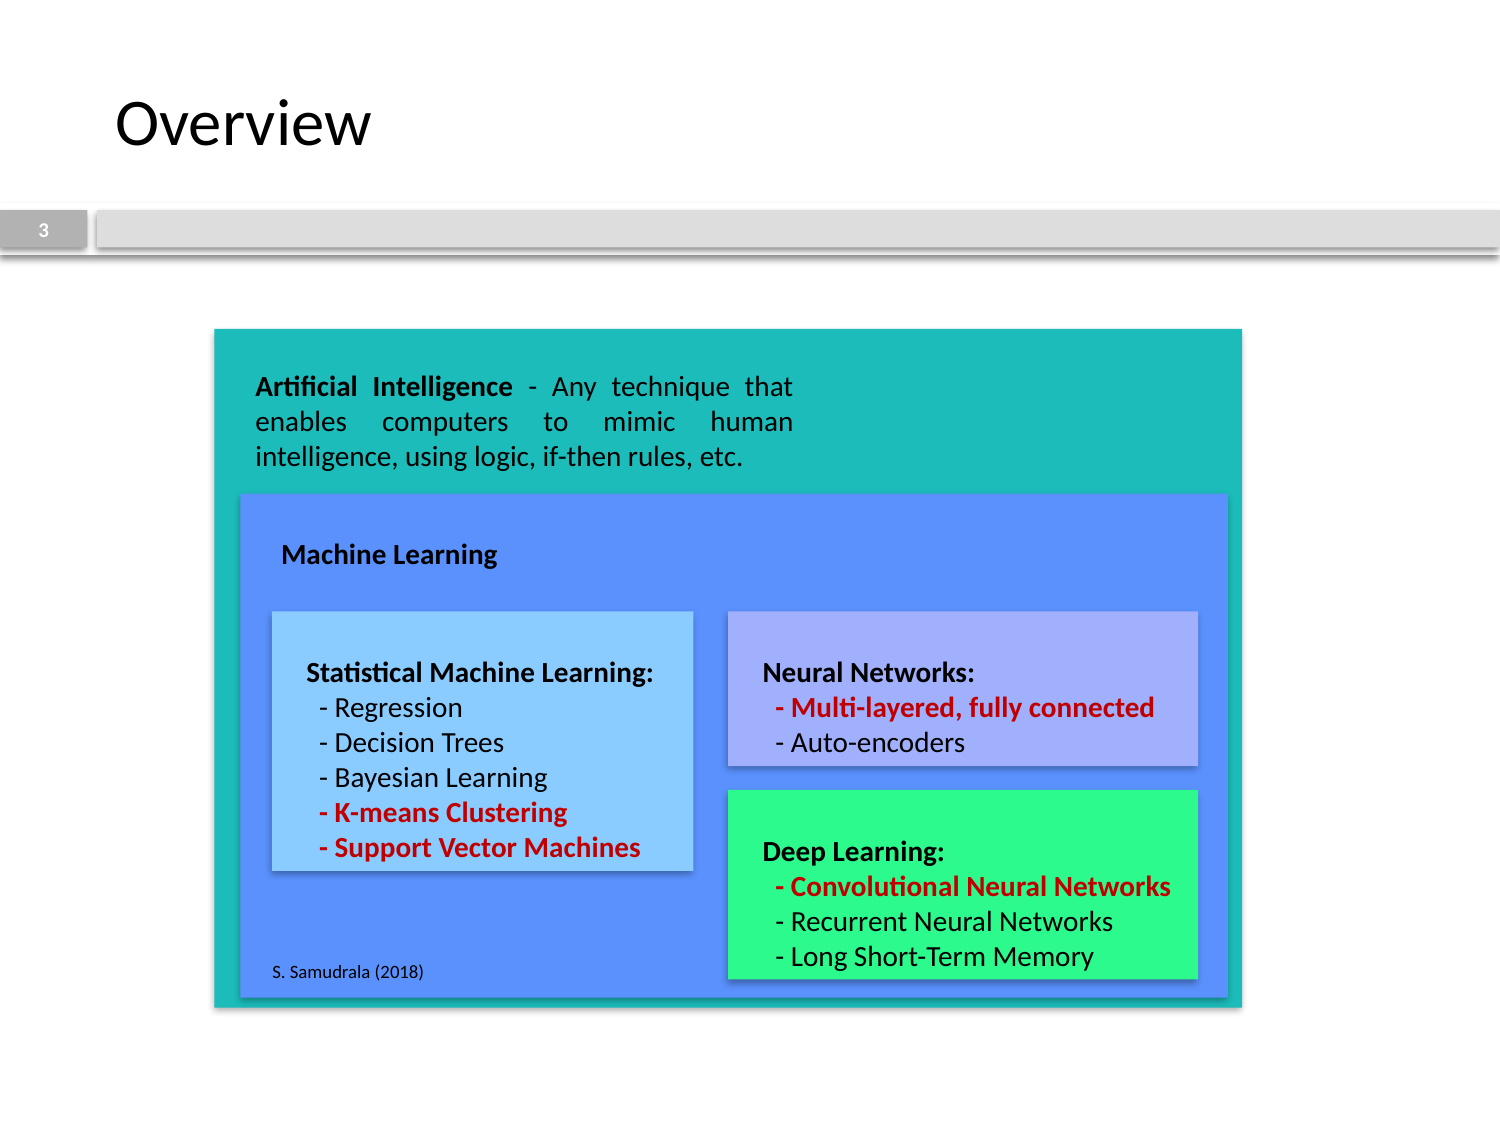

# Overview
3

Artificial Intelligence - Any technique that enables computers to mimic human intelligence, using logic, if-then rules, etc.

    Machine Learning

   Statistical Machine Learning:
     - Regression
     - Decision Trees
     - Bayesian Learning
     - K-means Clustering
     - Support Vector Machines
   Neural Networks:
     - Multi-layered, fully connected
     - Auto-encoders
   Deep Learning:
     - Convolutional Neural Networks
     - Recurrent Neural Networks
     - Long Short-Term Memory
S. Samudrala (2018)